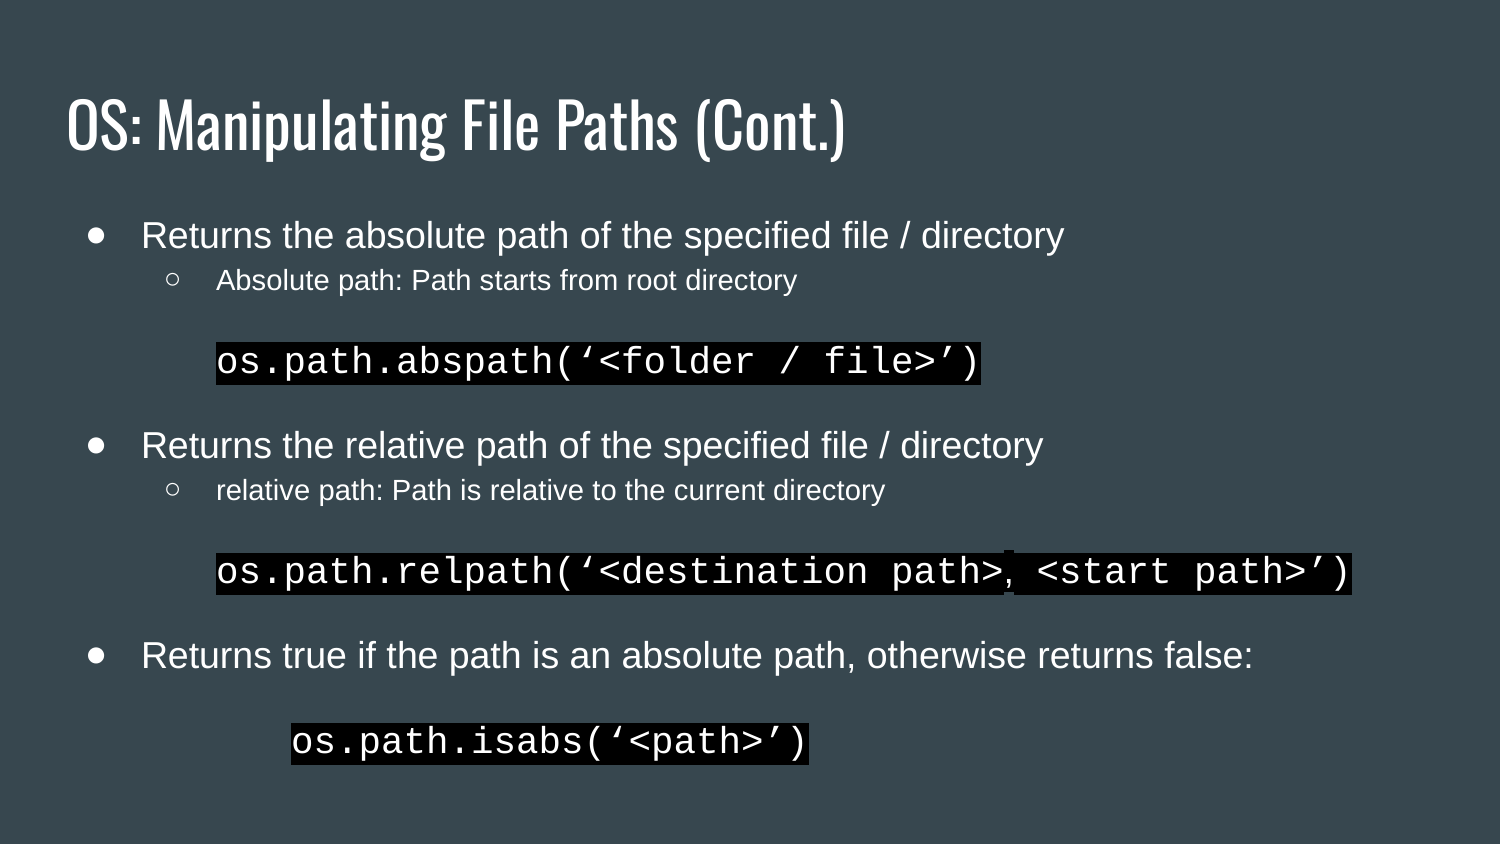

# OS: Manipulating File Paths (Cont.)
Returns the absolute path of the specified file / directory
Absolute path: Path starts from root directory
os.path.abspath(‘<folder / file>’)
Returns the relative path of the specified file / directory
relative path: Path is relative to the current directory
os.path.relpath(‘<destination path>, <start path>’)
Returns true if the path is an absolute path, otherwise returns false:
	os.path.isabs(‘<path>’)